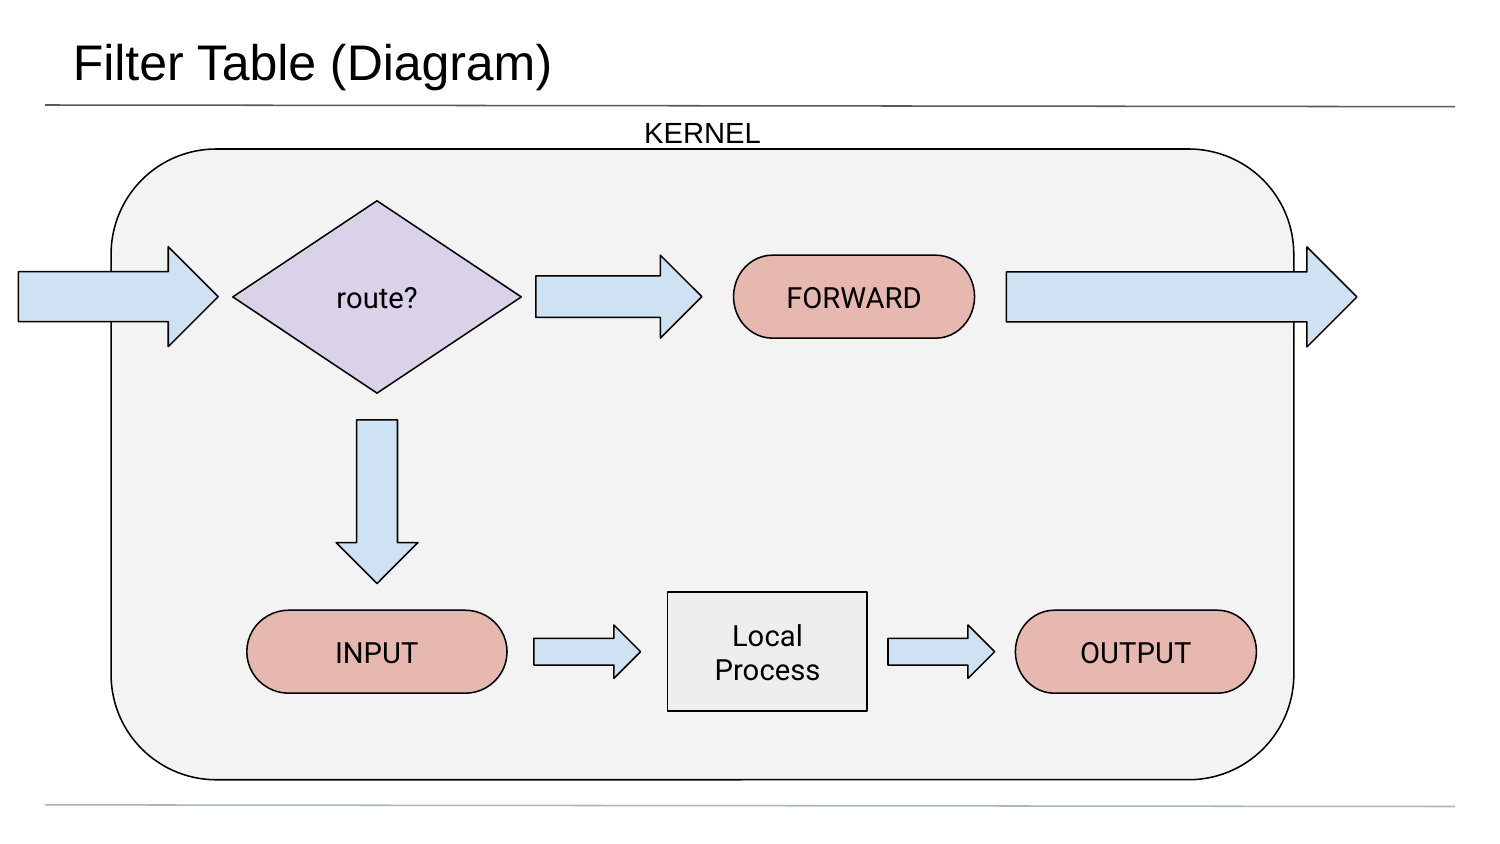

# Filter Table (Diagram)
KERNEL

route?

FORWARD

Local Process
INPUT
OUTPUT